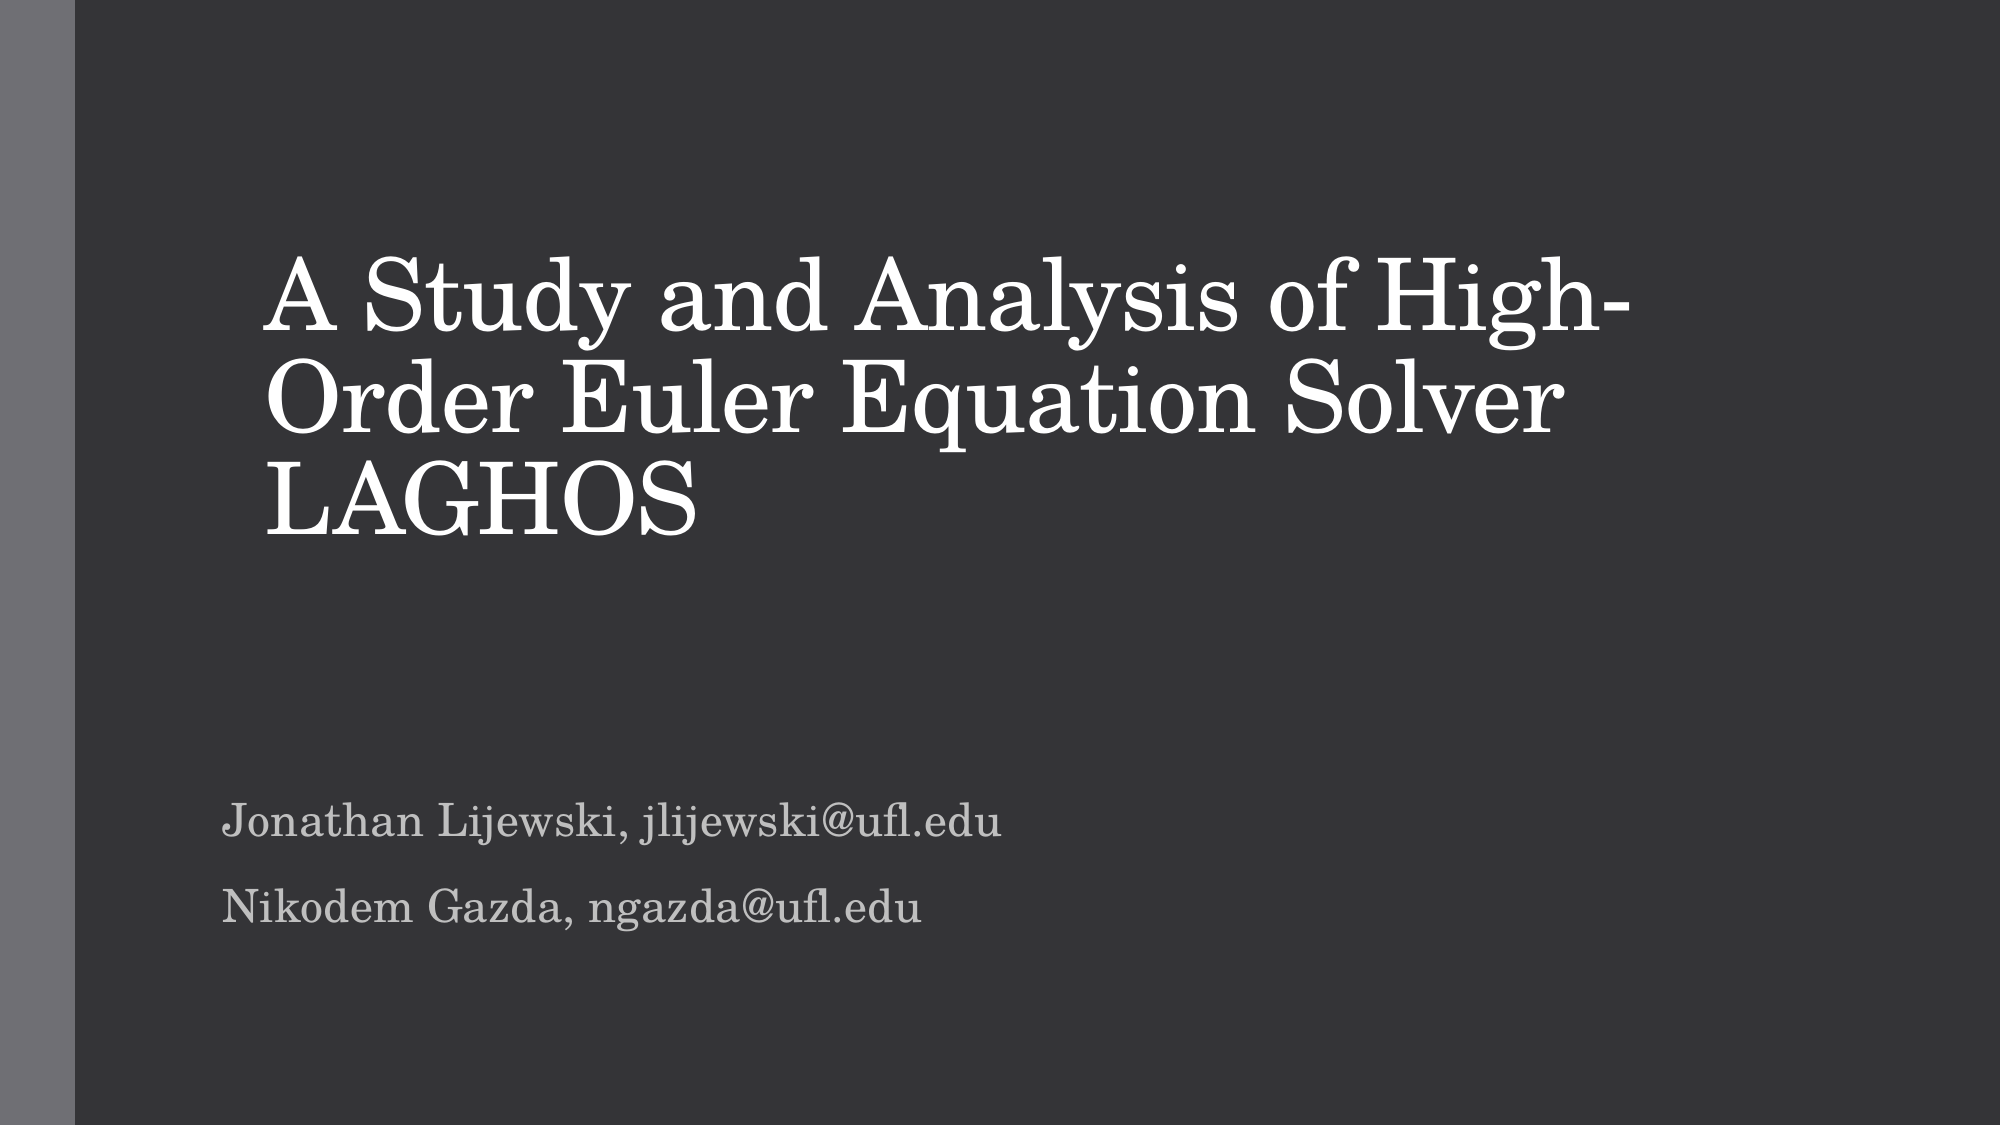

# A Study and Analysis of High-Order Euler Equation Solver LAGHOS
Jonathan Lijewski, jlijewski@ufl.edu
Nikodem Gazda, ngazda@ufl.edu